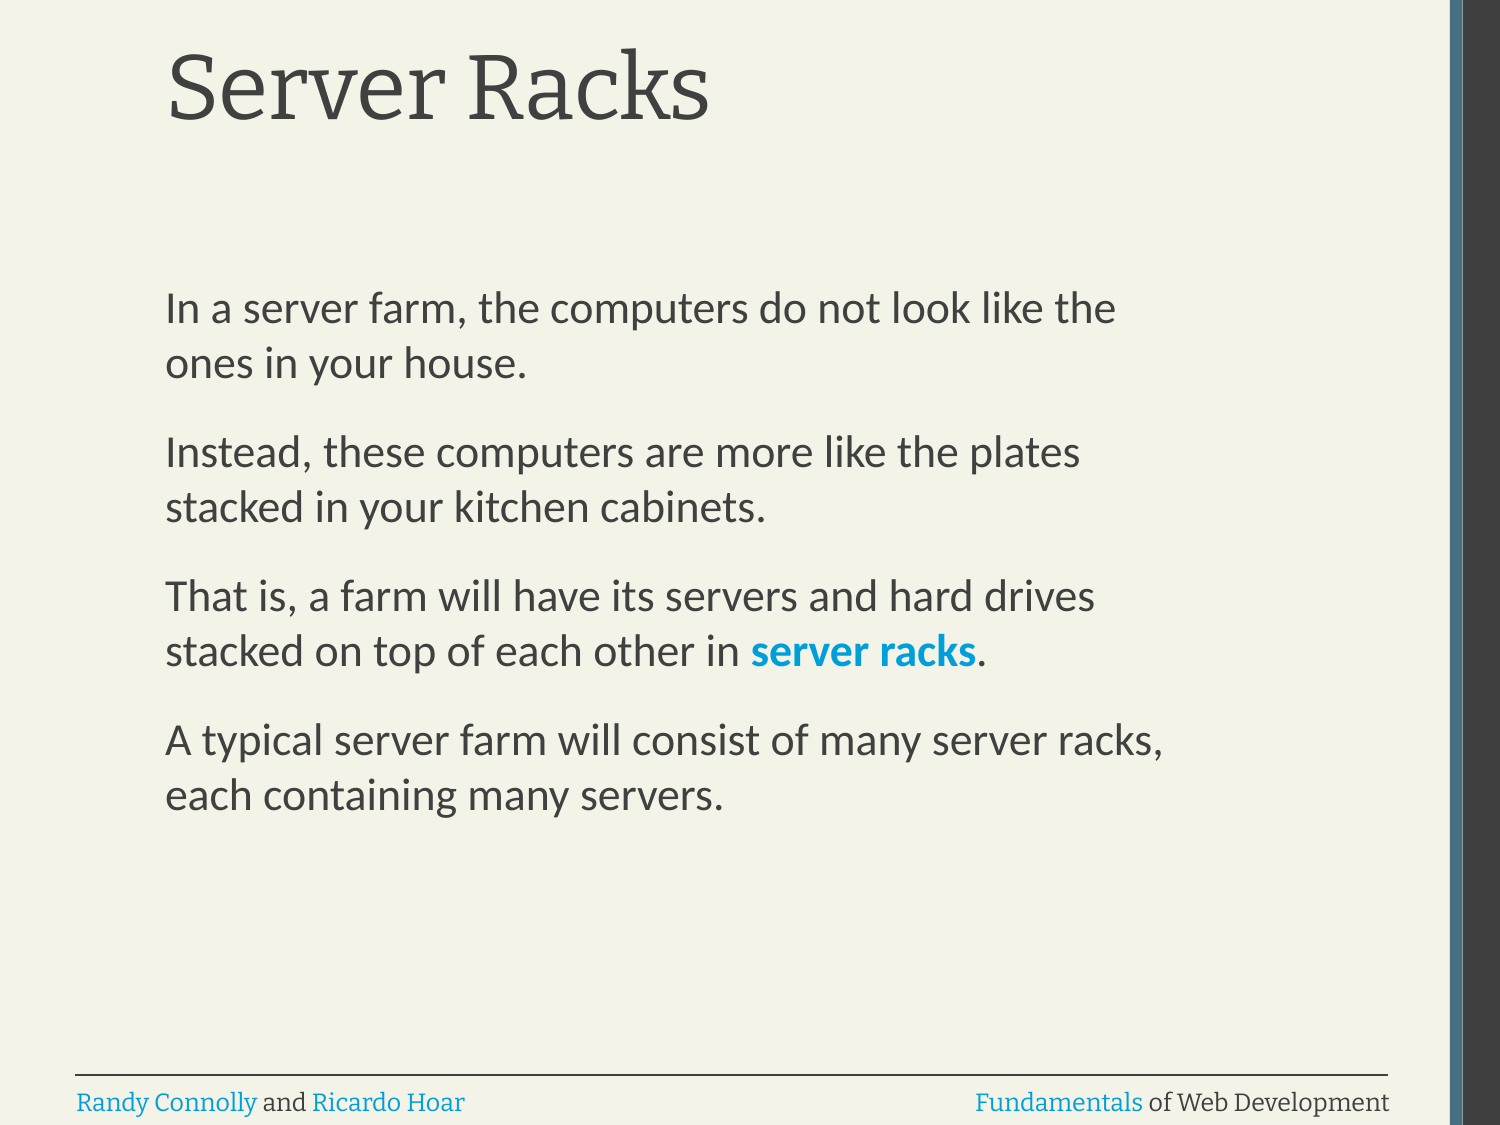

# Server Racks

In a server farm, the computers do not look like the ones in your house.
Instead, these computers are more like the plates stacked in your kitchen cabinets.
That is, a farm will have its servers and hard drives stacked on top of each other in server racks.
A typical server farm will consist of many server racks, each containing many servers.